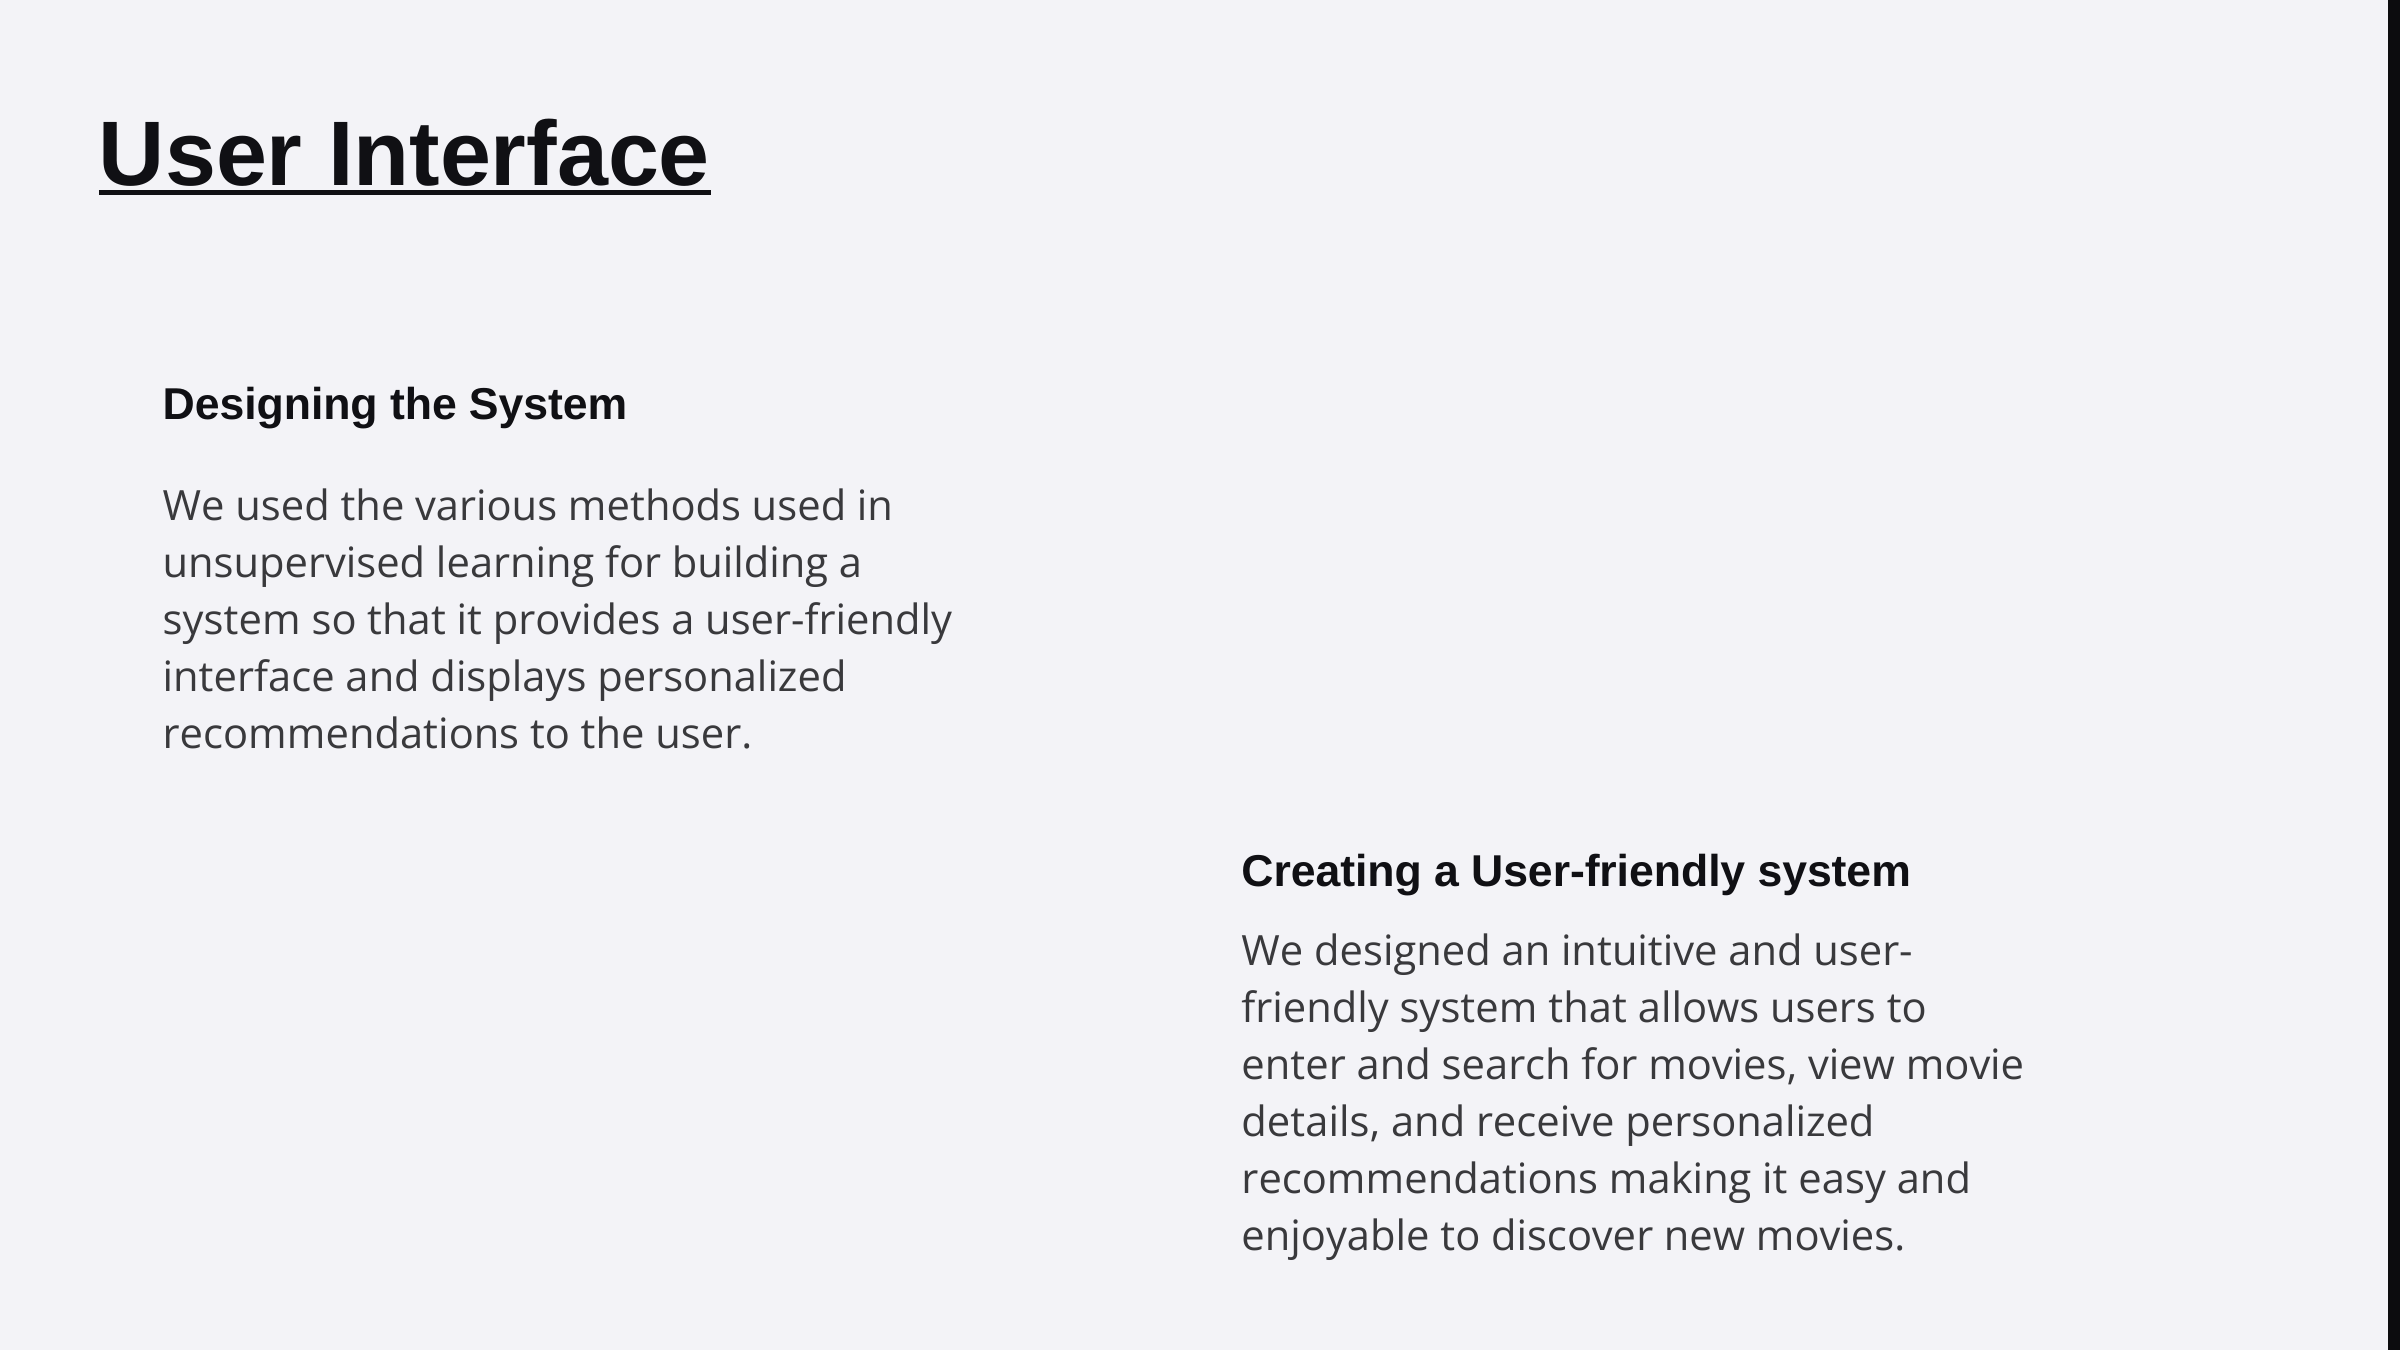

User Interface
Designing the System
We used the various methods used in unsupervised learning for building a system so that it provides a user-friendly interface and displays personalized recommendations to the user.
Creating a User-friendly system
We designed an intuitive and user-friendly system that allows users to enter and search for movies, view movie details, and receive personalized recommendations making it easy and enjoyable to discover new movies.